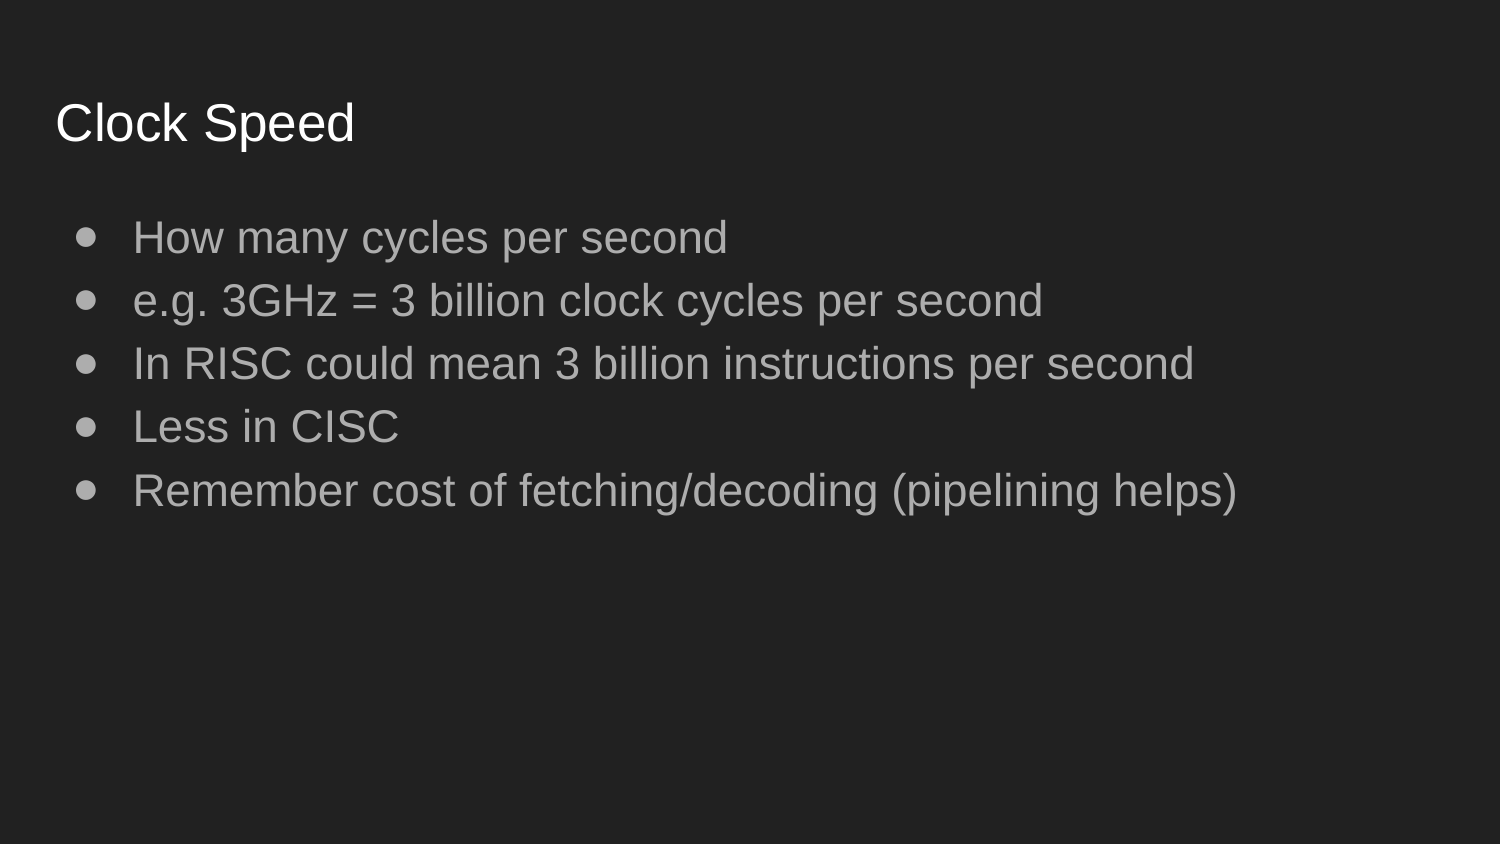

# Clock Speed
How many cycles per second
e.g. 3GHz = 3 billion clock cycles per second
In RISC could mean 3 billion instructions per second
Less in CISC
Remember cost of fetching/decoding (pipelining helps)